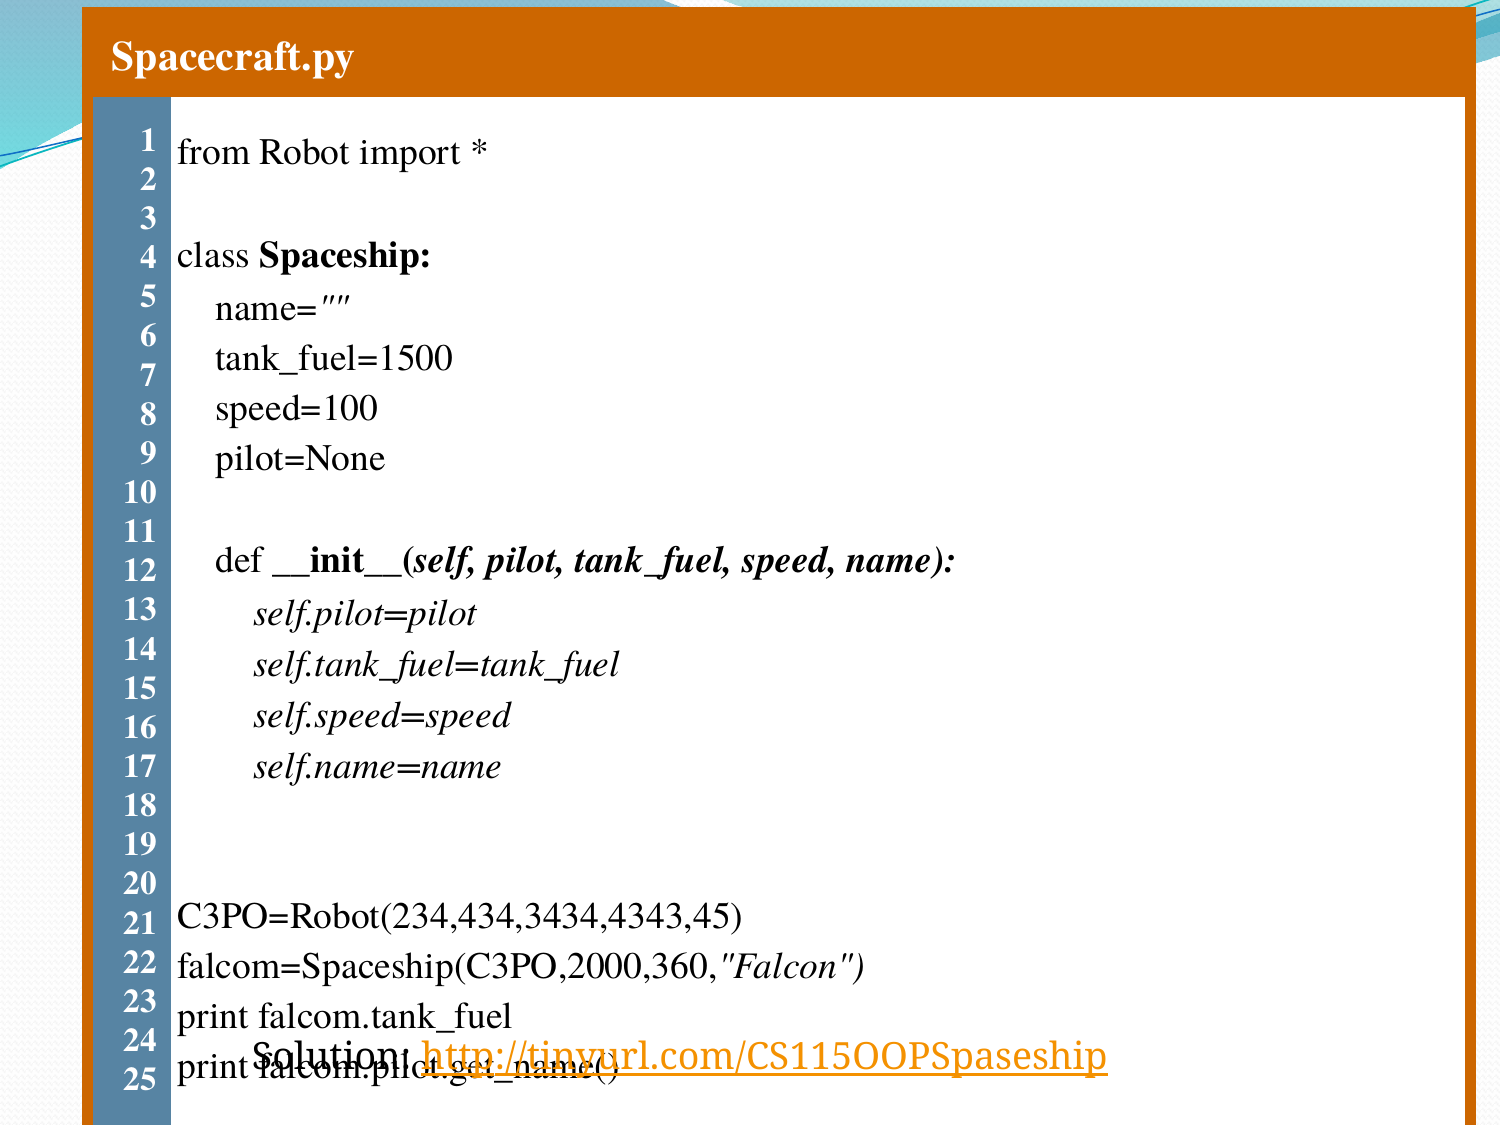

| Spacecraft.py |  |
| --- | --- |
| 1 2 3 4 5 6 7 8 9 10 11 12 13 14 15 16 17 18 19 20 21 22 23 24 25 | from Robot import \* class Spaceship: name="" tank\_fuel=1500 speed=100 pilot=None def \_\_init\_\_(self, pilot, tank\_fuel, speed, name): self.pilot=pilot self.tank\_fuel=tank\_fuel self.speed=speed self.name=name C3PO=Robot(234,434,3434,4343,45) falcom=Spaceship(C3PO,2000,360,"Falcon") print falcom.tank\_fuel print falcom.pilot.get\_name() |
Solution: http://tinyurl.com/CS115OOPSpaseship

31